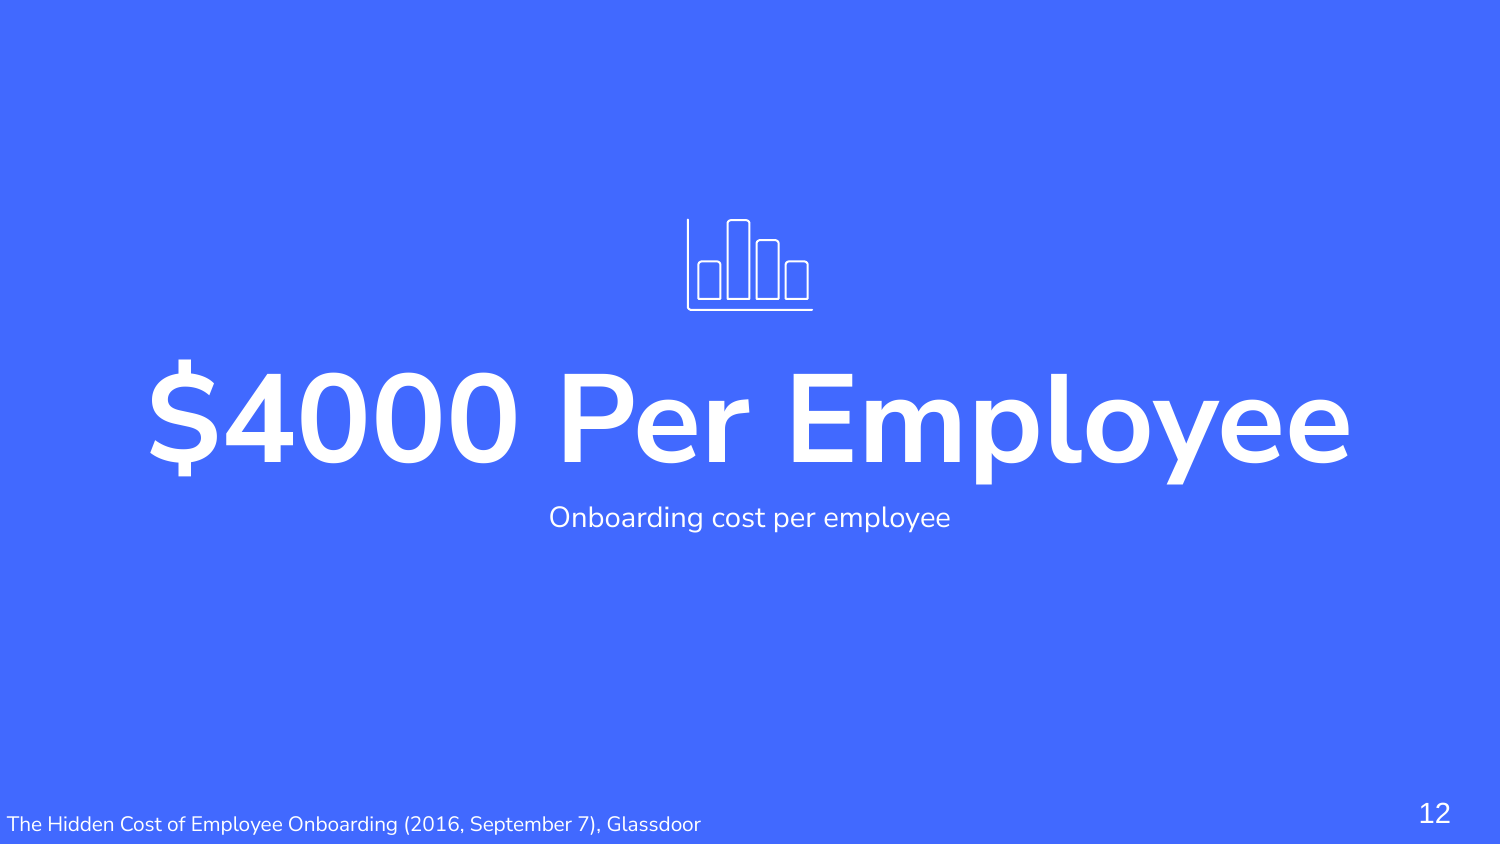

$4000 Per Employee
Onboarding cost per employee
12
The Hidden Cost of Employee Onboarding (2016, September 7), Glassdoor